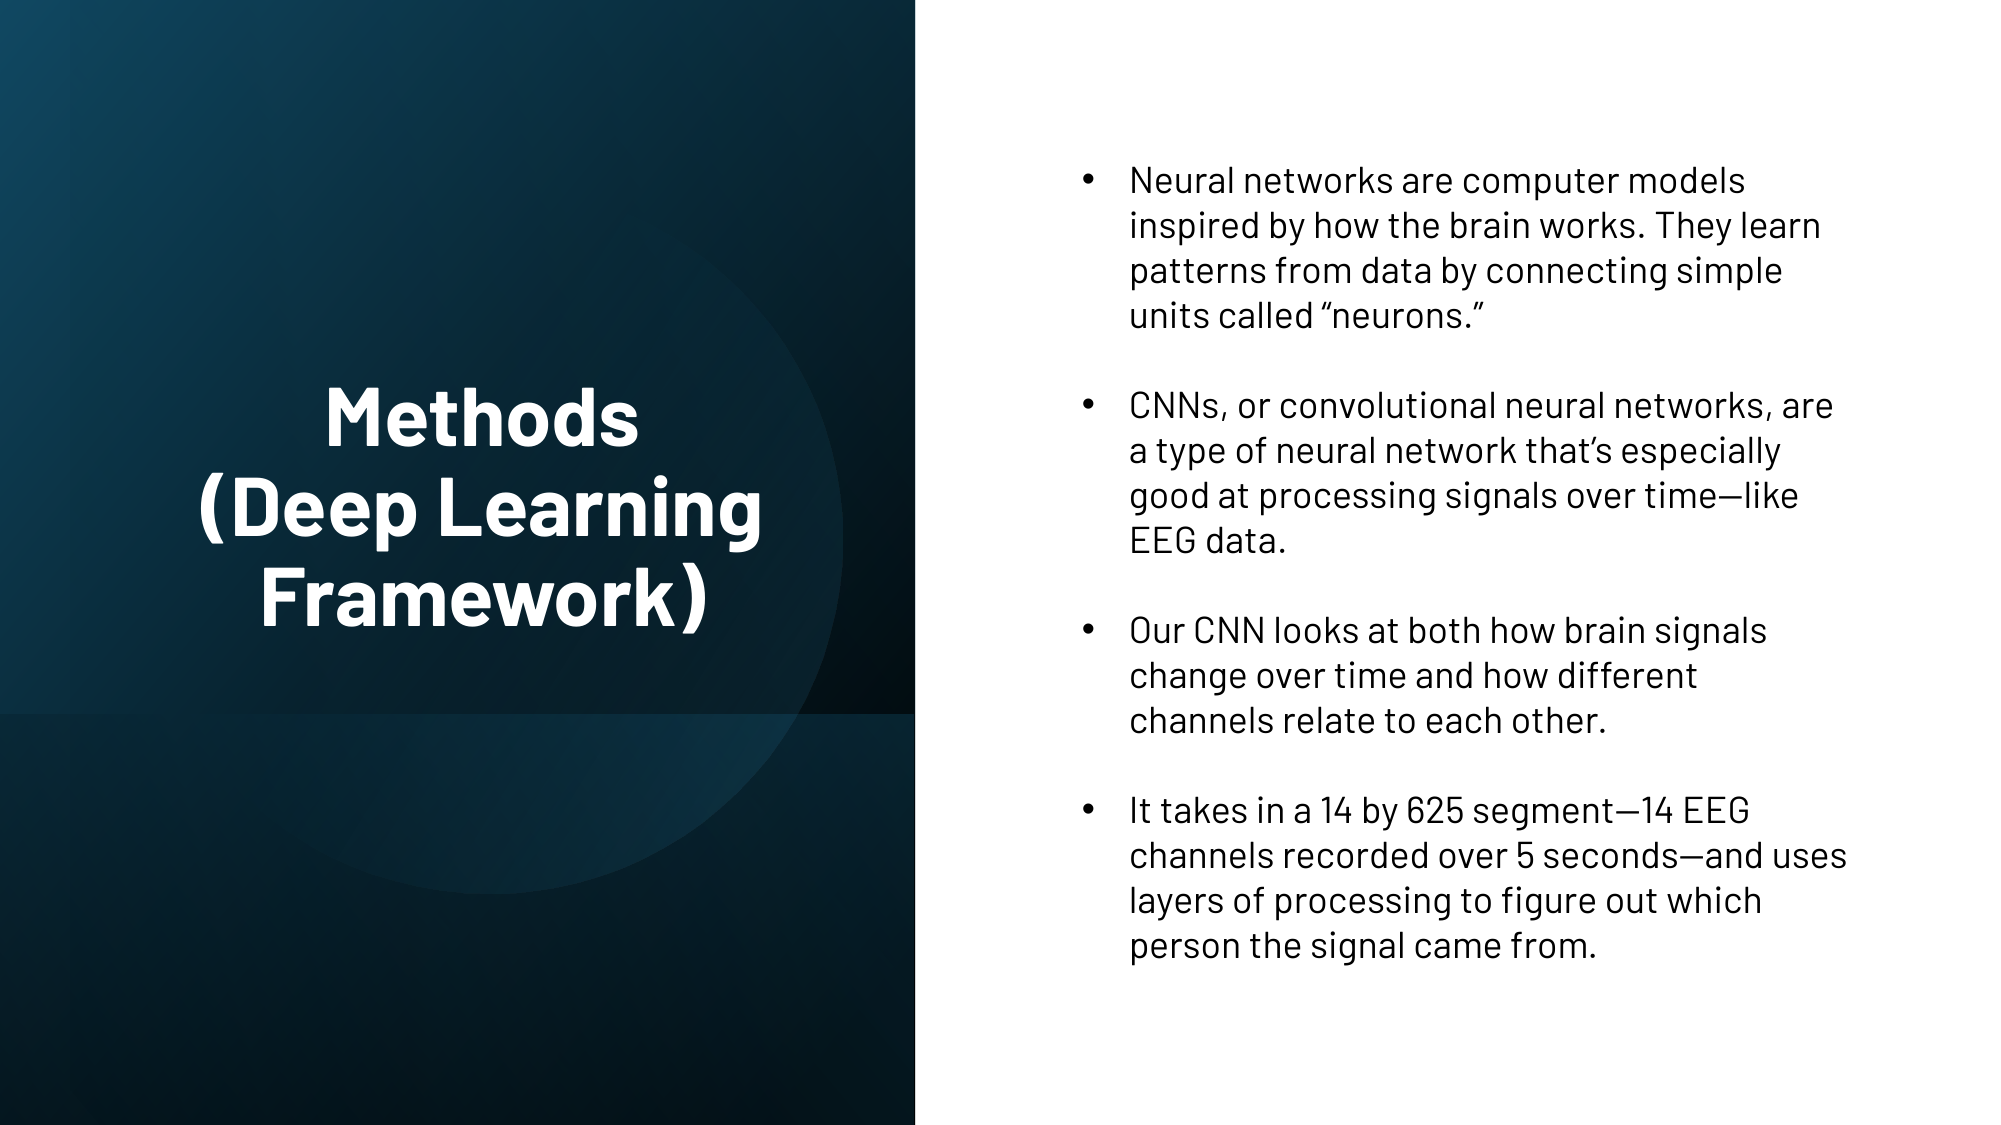

# Methods (Deep Learning Framework)

Neural networks are computer models inspired by how the brain works. They learn patterns from data by connecting simple units called “neurons.”

CNNs, or convolutional neural networks, are a type of neural network that’s especially good at processing signals over time—like EEG data.

Our CNN looks at both how brain signals change over time and how different channels relate to each other.

It takes in a 14 by 625 segment—14 EEG channels recorded over 5 seconds—and uses layers of processing to figure out which person the signal came from.